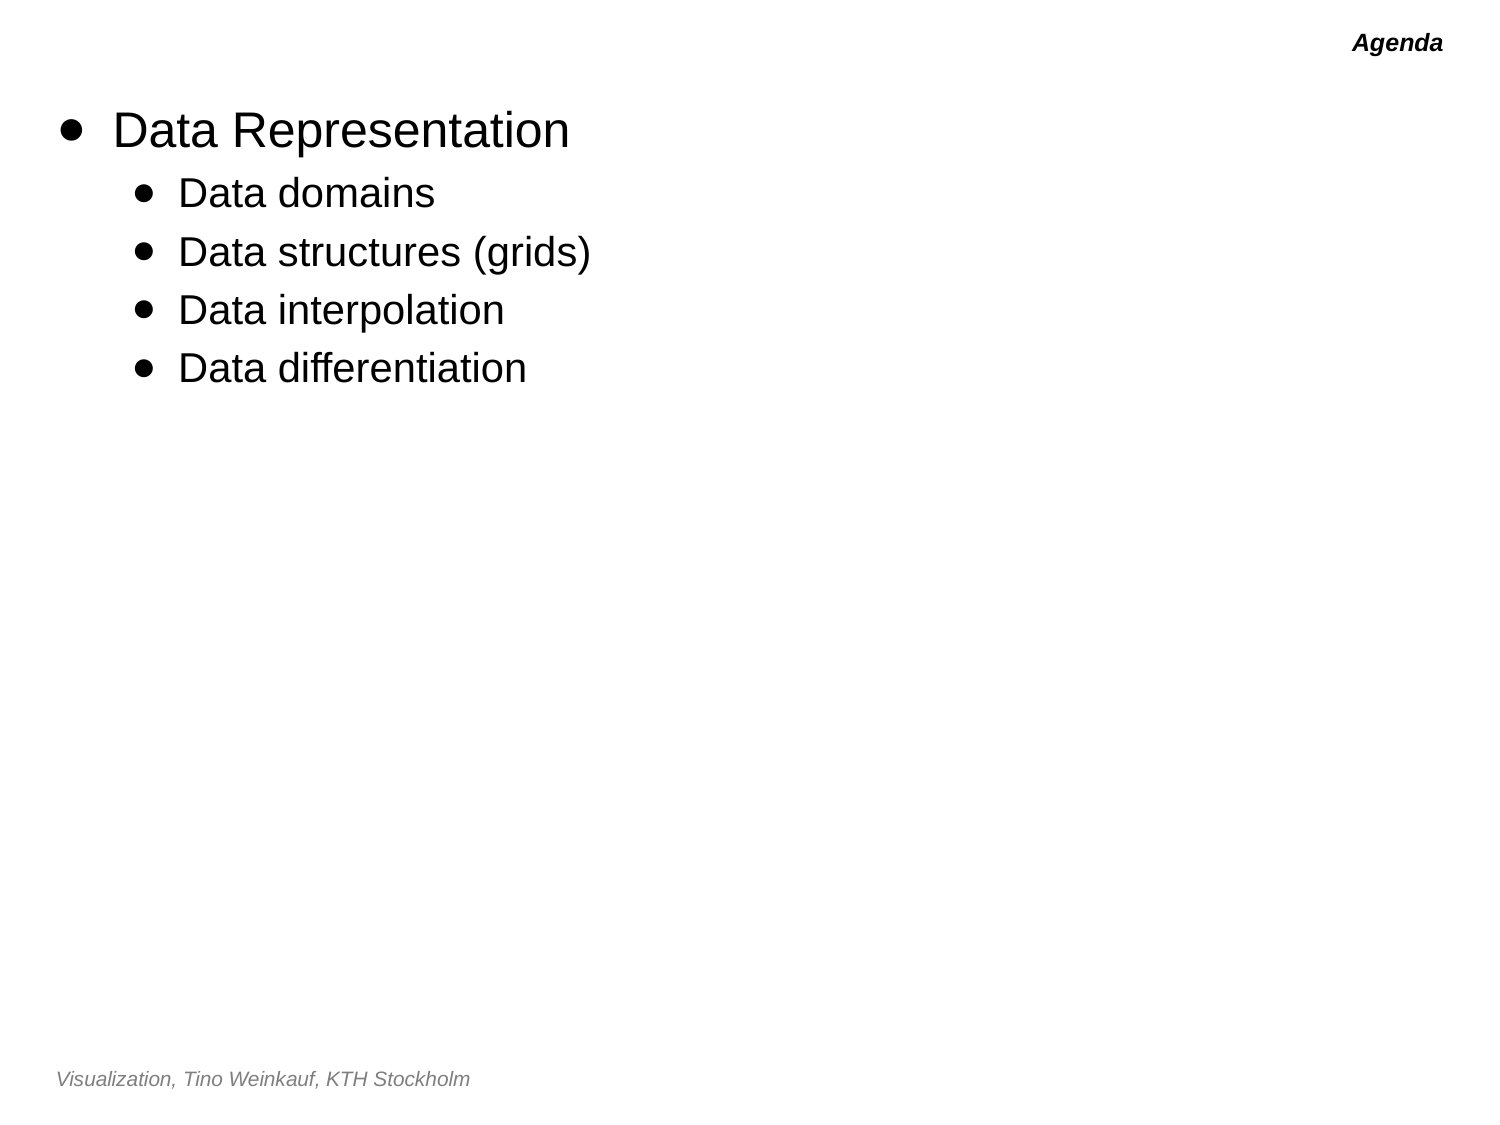

# Agenda
Data Representation
Data domains
Data structures (grids)
Data interpolation
Data differentiation